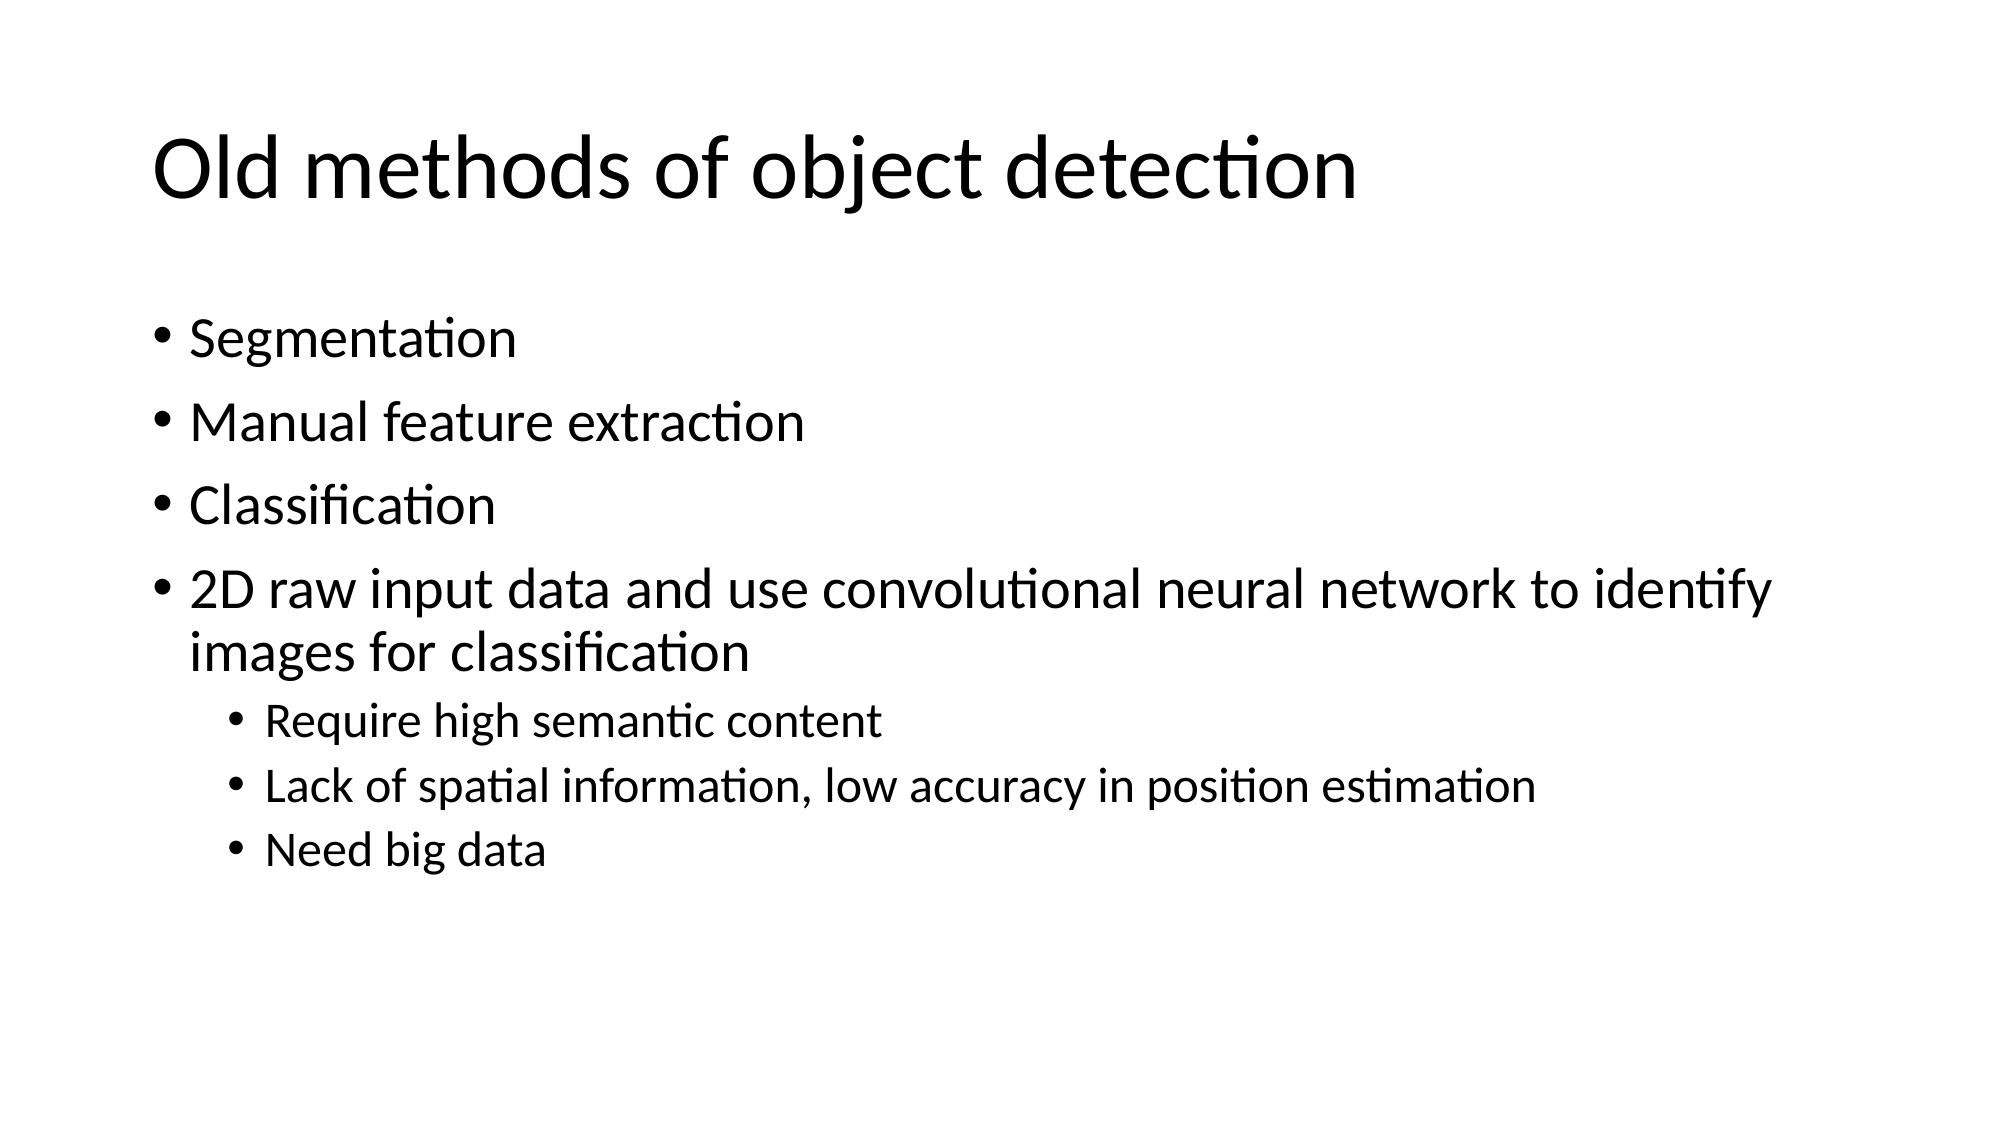

# Old methods of object detection
Segmentation
Manual feature extraction
Classification
2D raw input data and use convolutional neural network to identify images for classification
Require high semantic content
Lack of spatial information, low accuracy in position estimation
Need big data